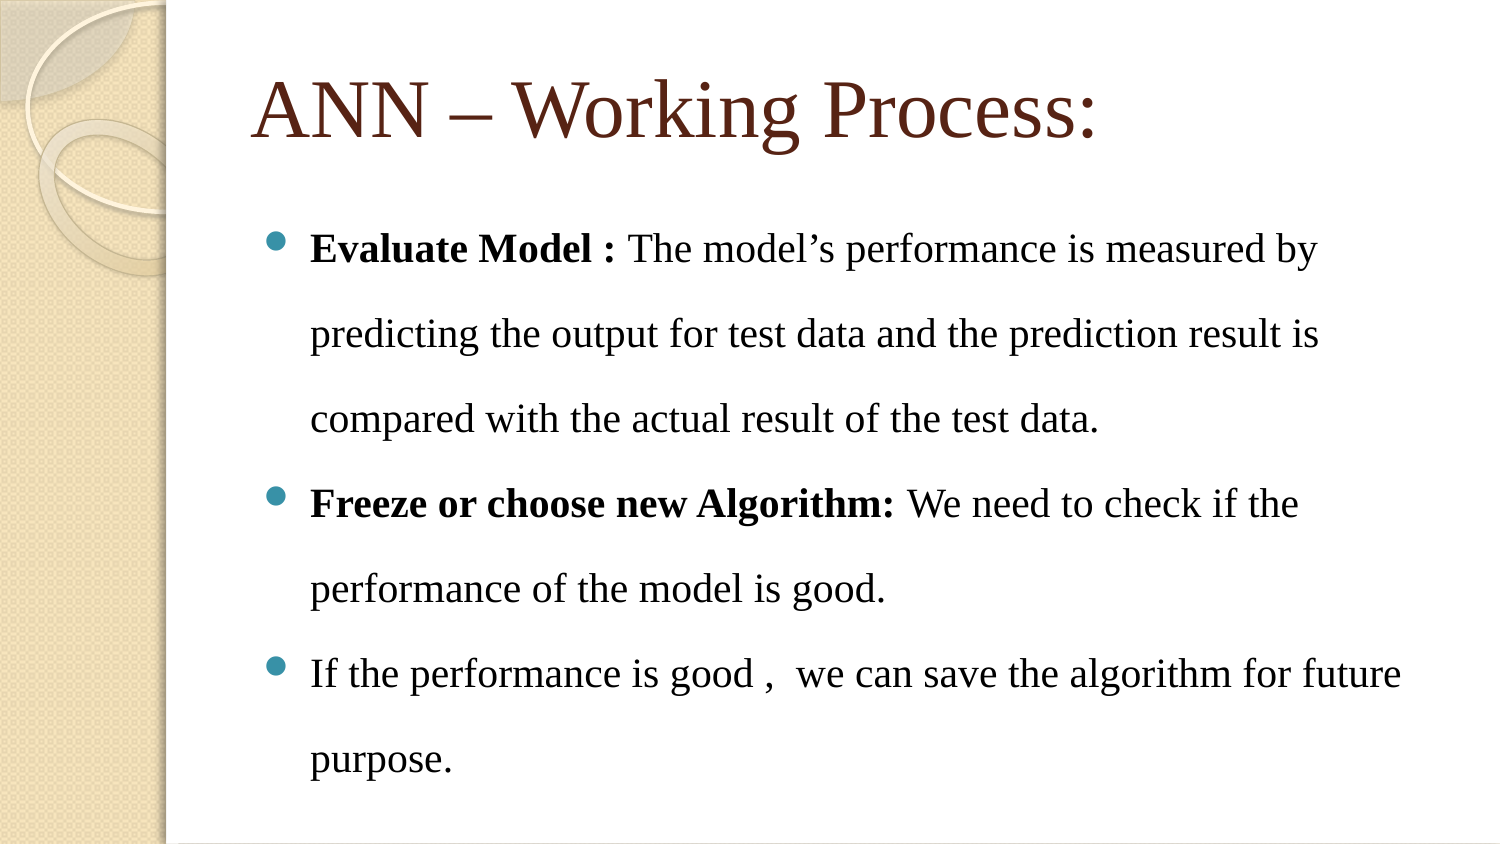

# ANN – Working Process:
Evaluate Model : The model’s performance is measured by predicting the output for test data and the prediction result is compared with the actual result of the test data.
Freeze or choose new Algorithm: We need to check if the performance of the model is good.
If the performance is good ,  we can save the algorithm for future purpose.